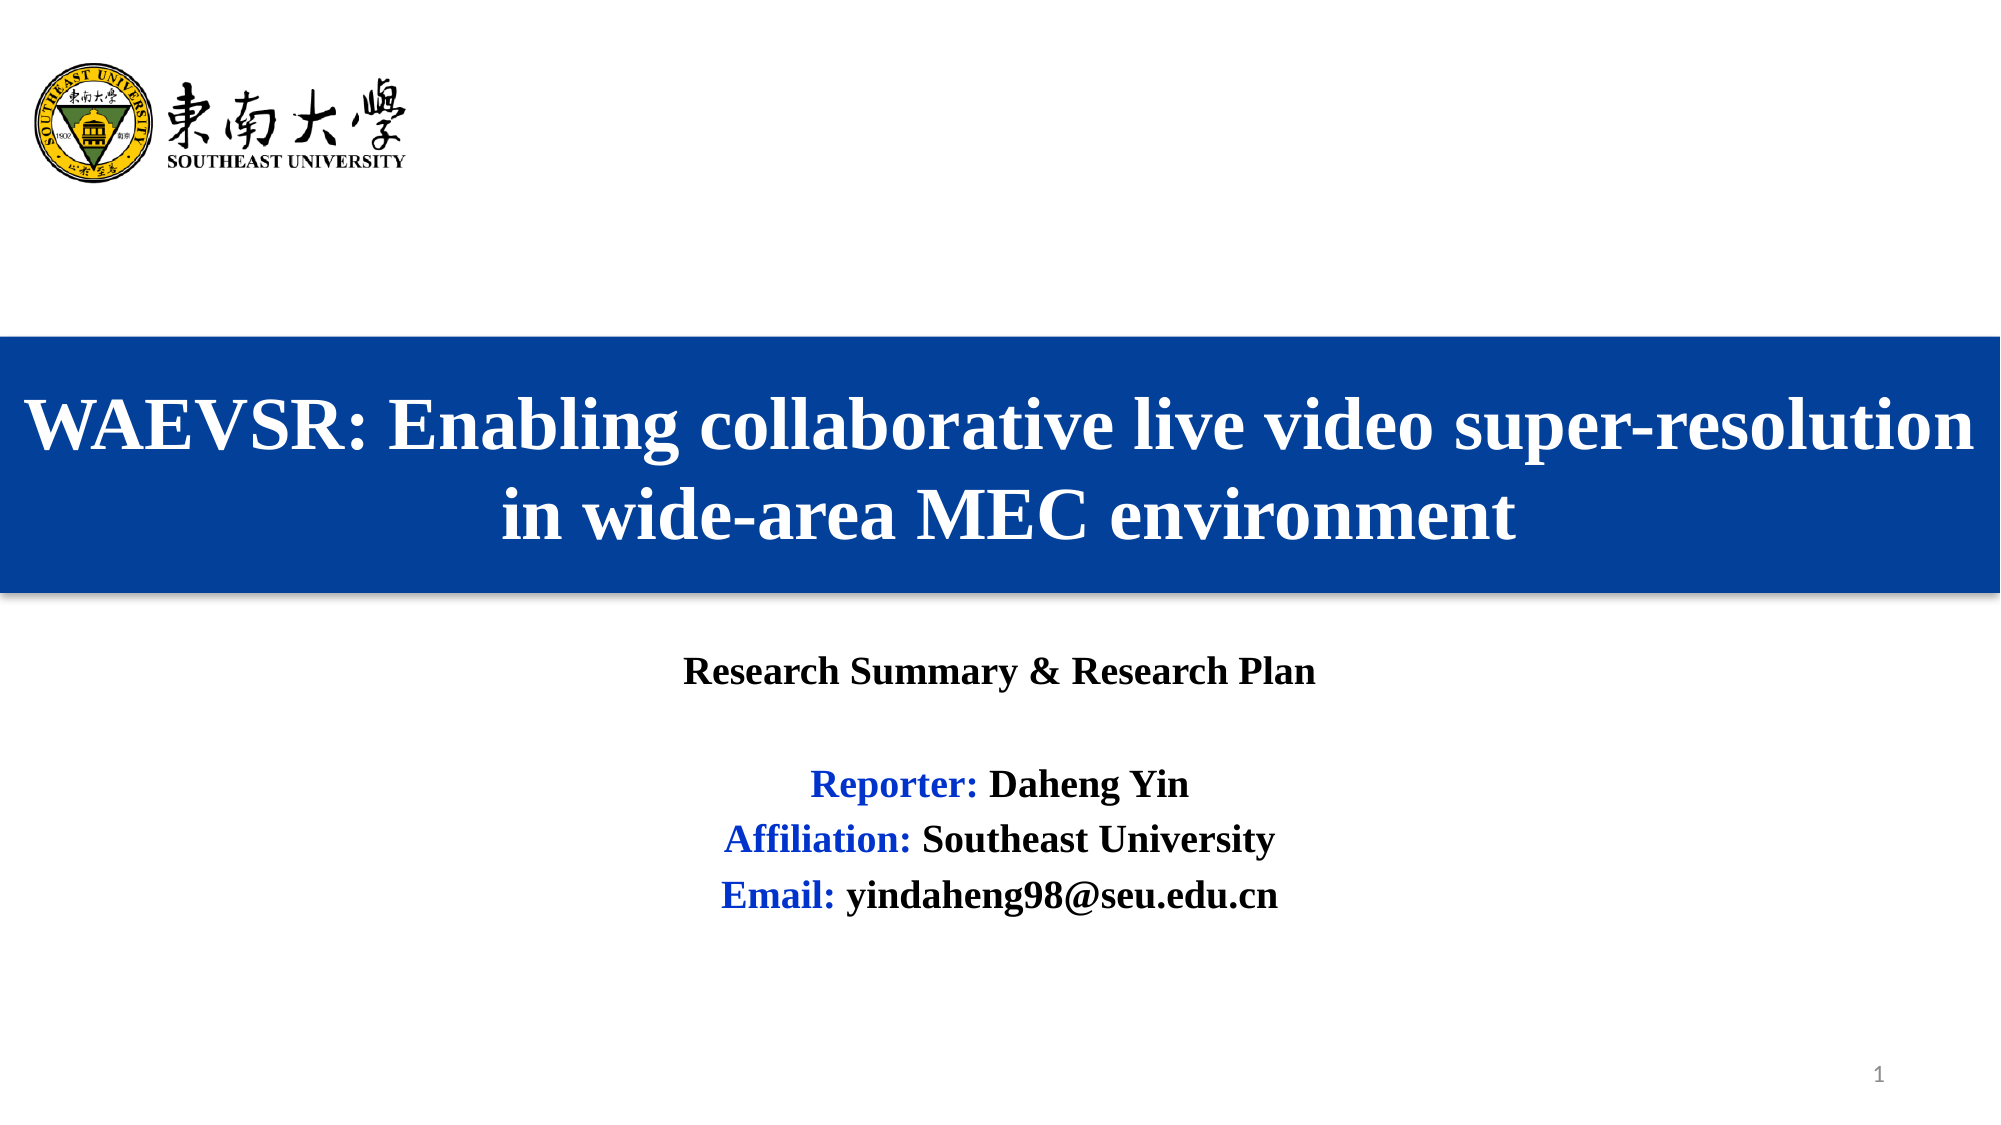

# WAEVSR: Enabling collaborative live video super-resolution in wide-area MEC environment
Research Summary & Research Plan

Reporter: Daheng Yin
Affiliation: Southeast University
Email: yindaheng98@seu.edu.cn
1